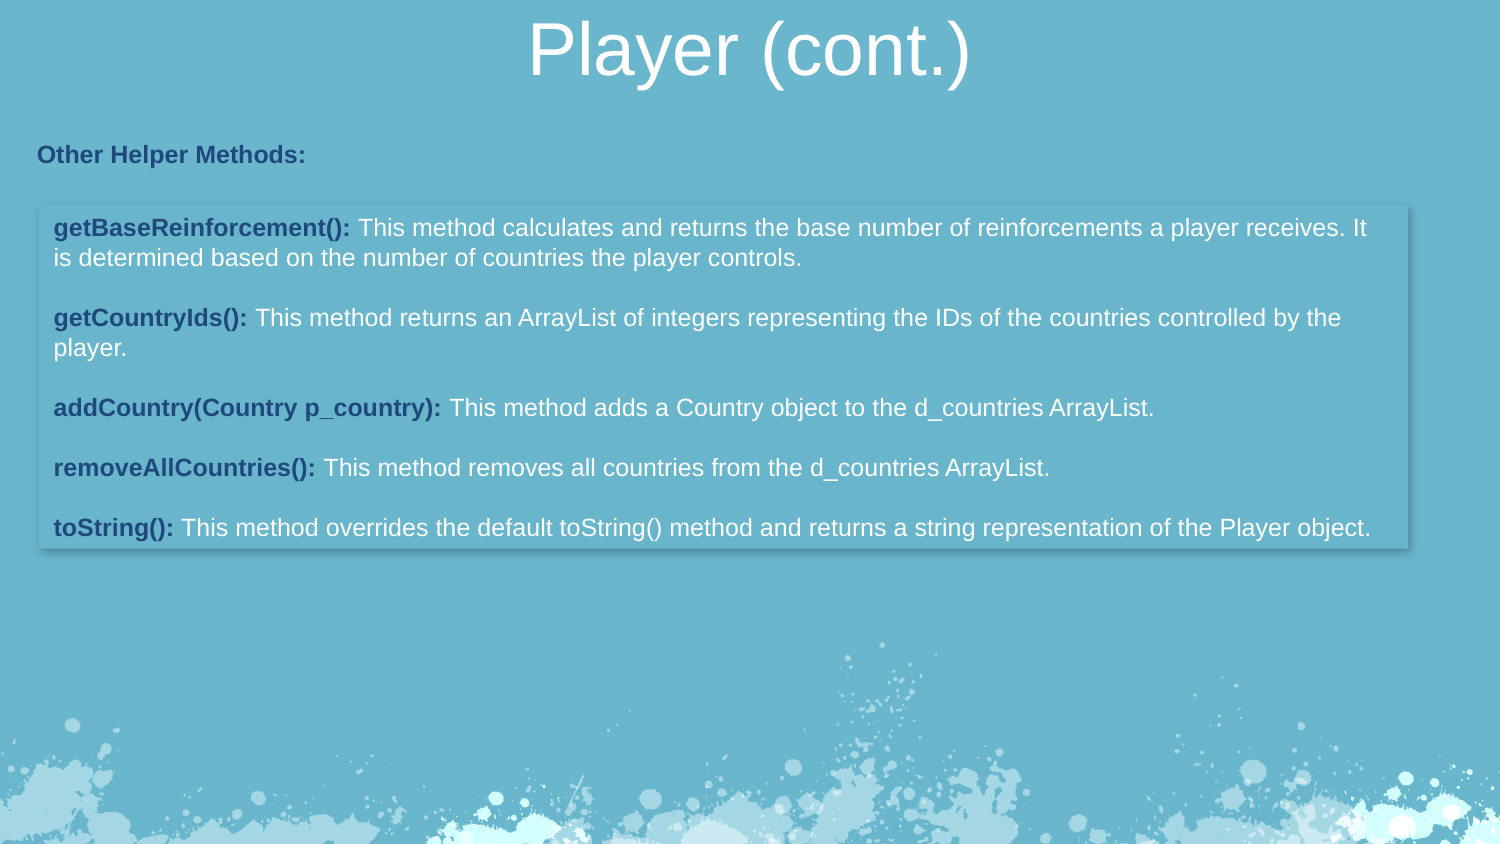

Player (cont.)
Other Helper Methods:
getBaseReinforcement(): This method calculates and returns the base number of reinforcements a player receives. It is determined based on the number of countries the player controls.

getCountryIds(): This method returns an ArrayList of integers representing the IDs of the countries controlled by the player.

addCountry(Country p_country): This method adds a Country object to the d_countries ArrayList.

removeAllCountries(): This method removes all countries from the d_countries ArrayList.

toString(): This method overrides the default toString() method and returns a string representation of the Player object.